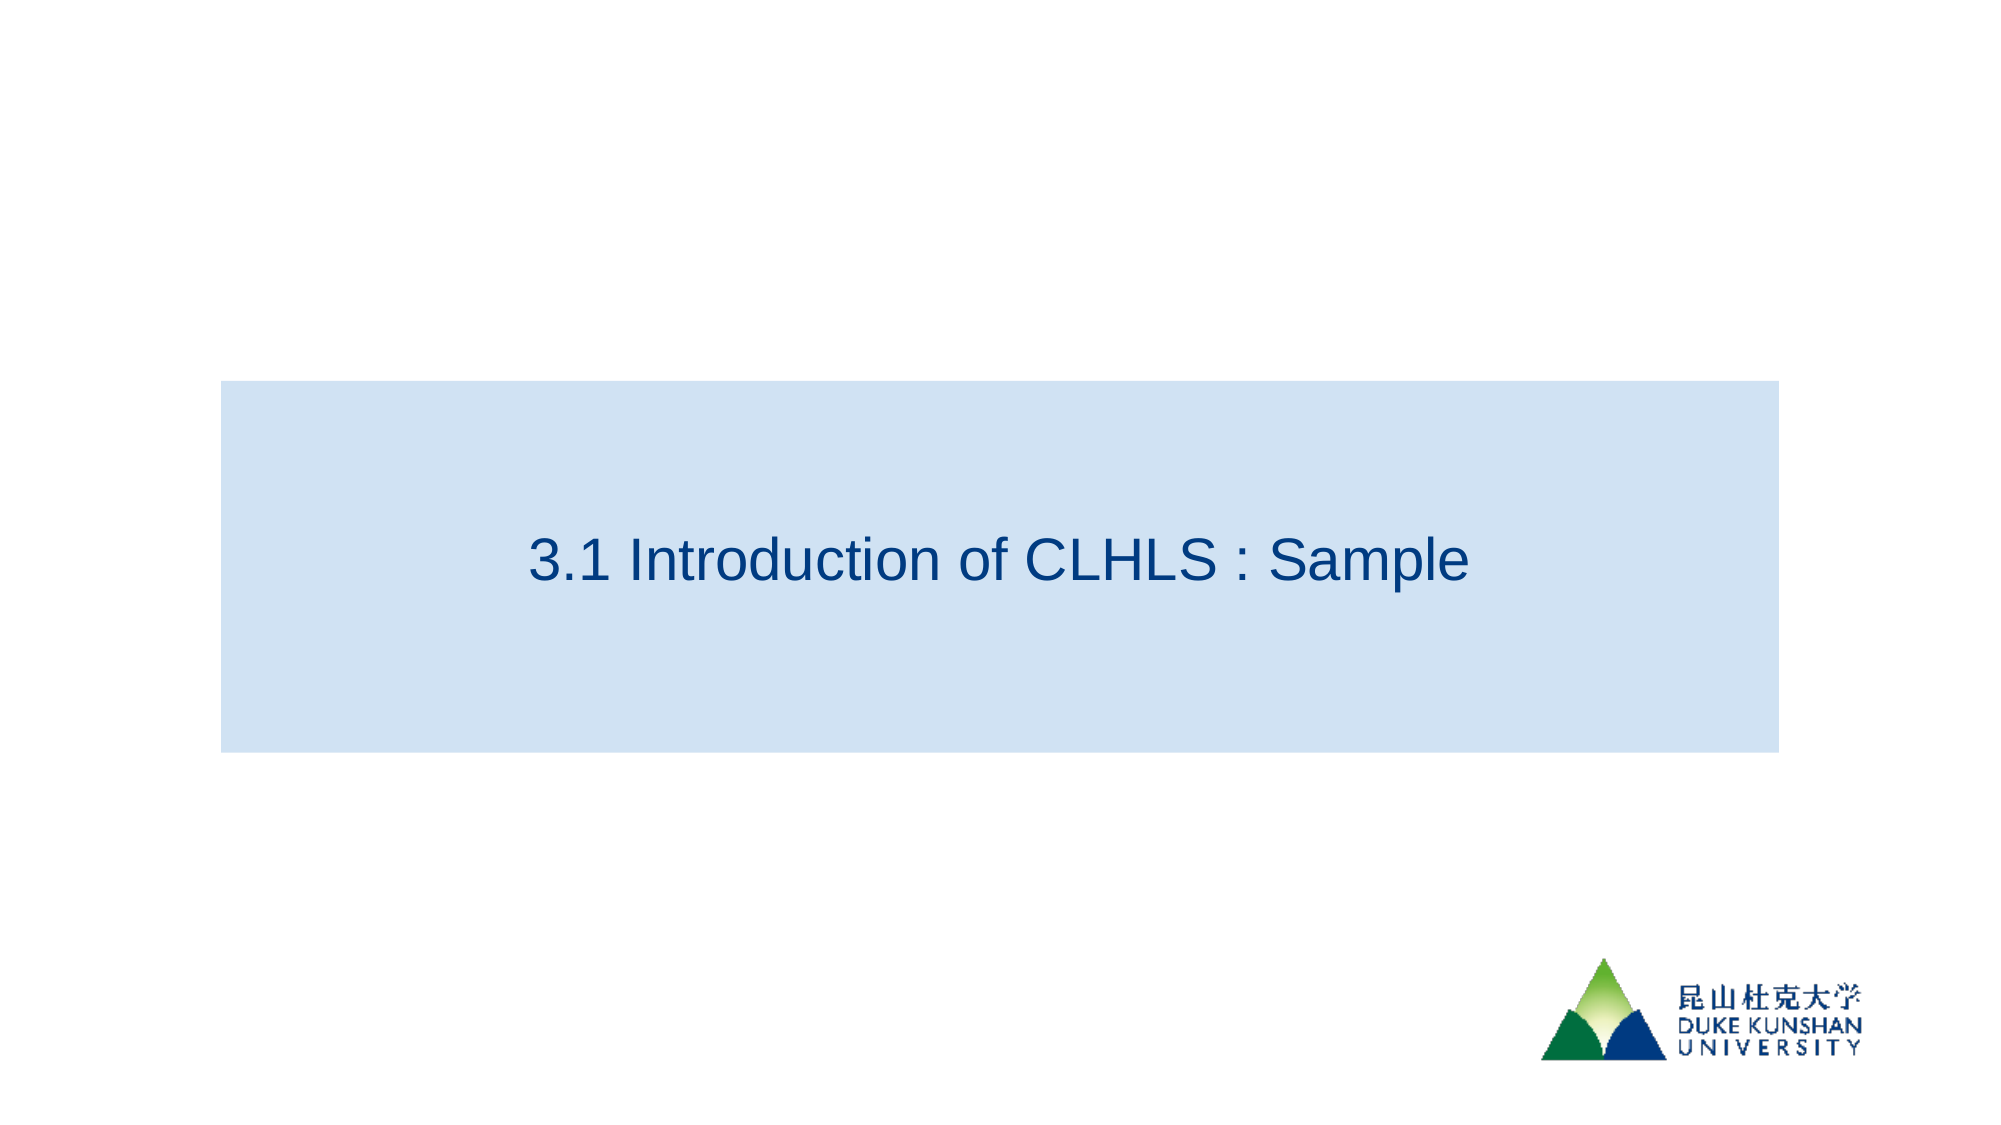

# 3.1 Introduction of CLHLS : Sample